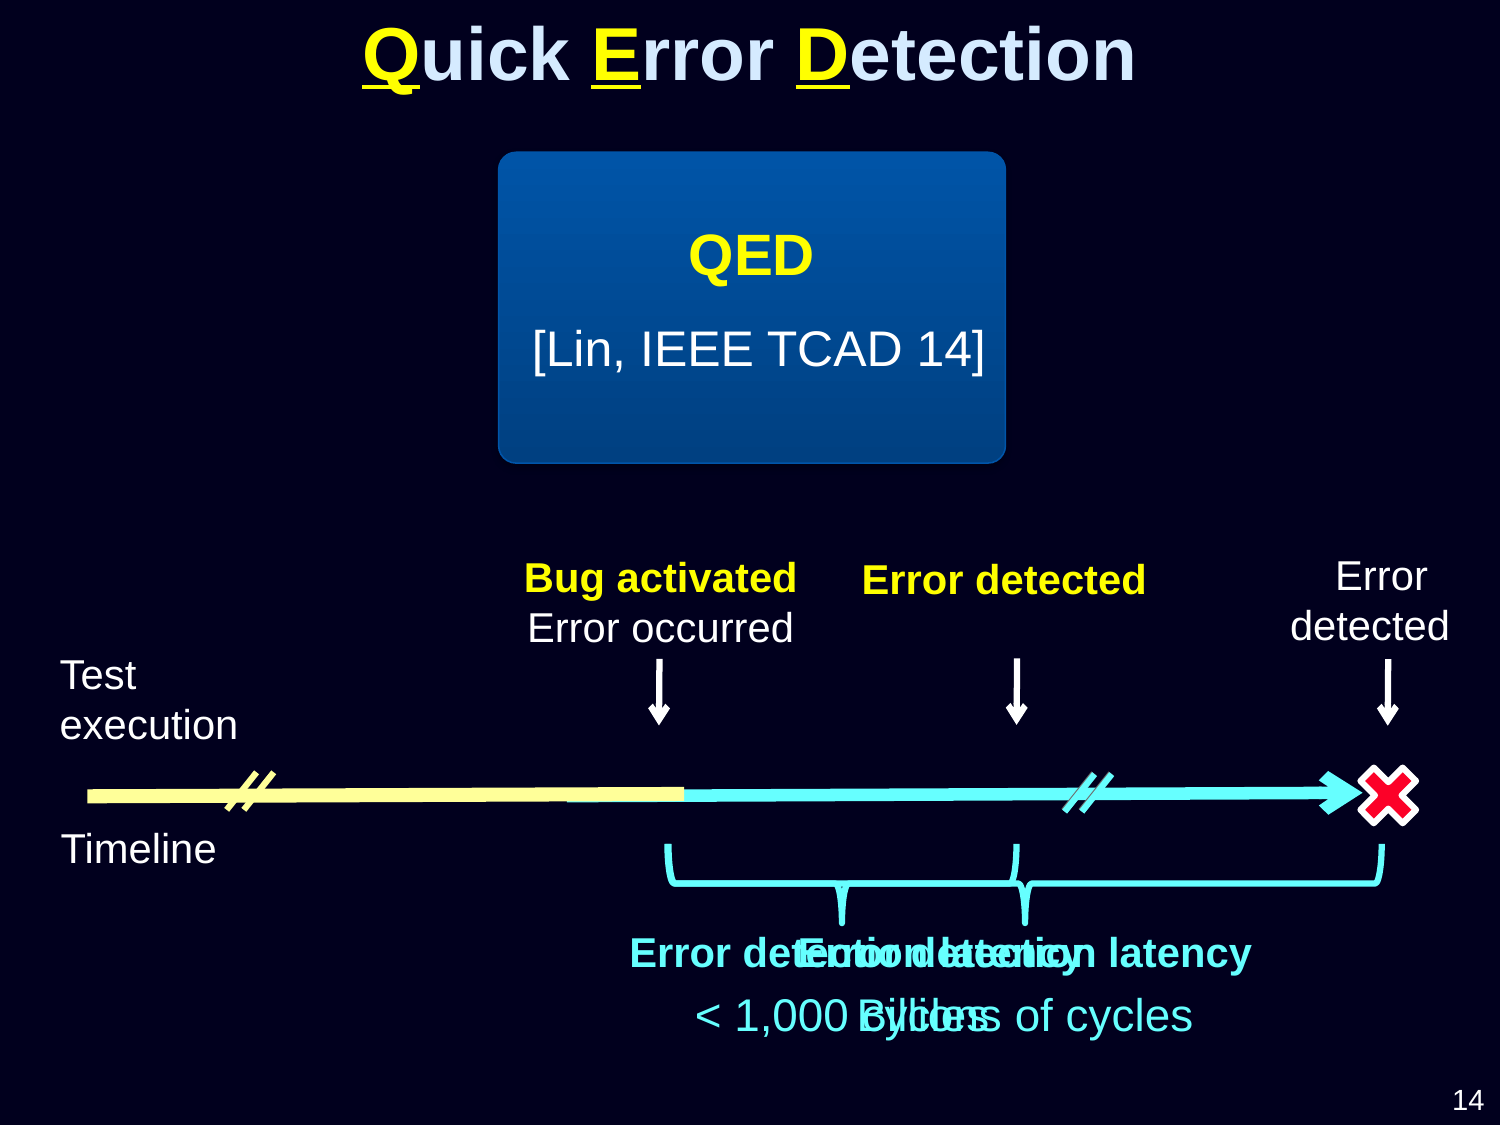

Quick Error Detection

QED

 [Lin, IEEE TCAD 14]

Error
detected
Bug activated
Error occurred
Error detected

Test
execution

Timeline
Error detection latency
Error detection latency
< 1,000 cycles
Billions of cycles
14